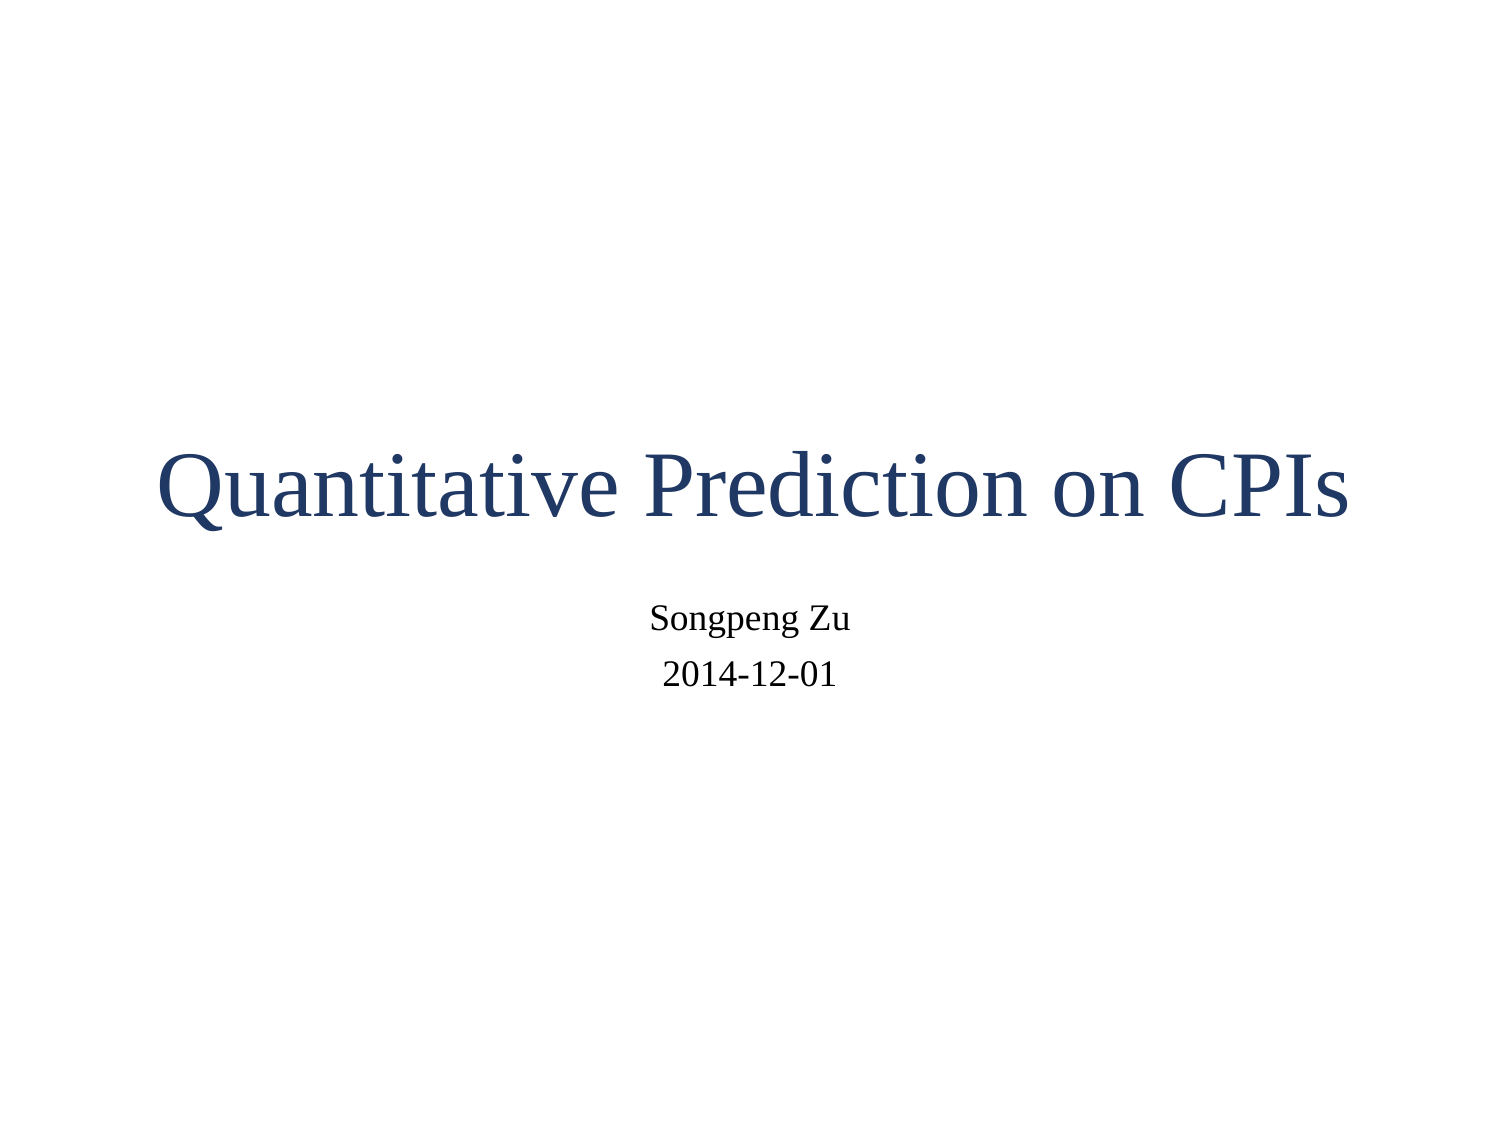

# Quantitative Prediction on CPIs
Songpeng Zu
2014-12-01